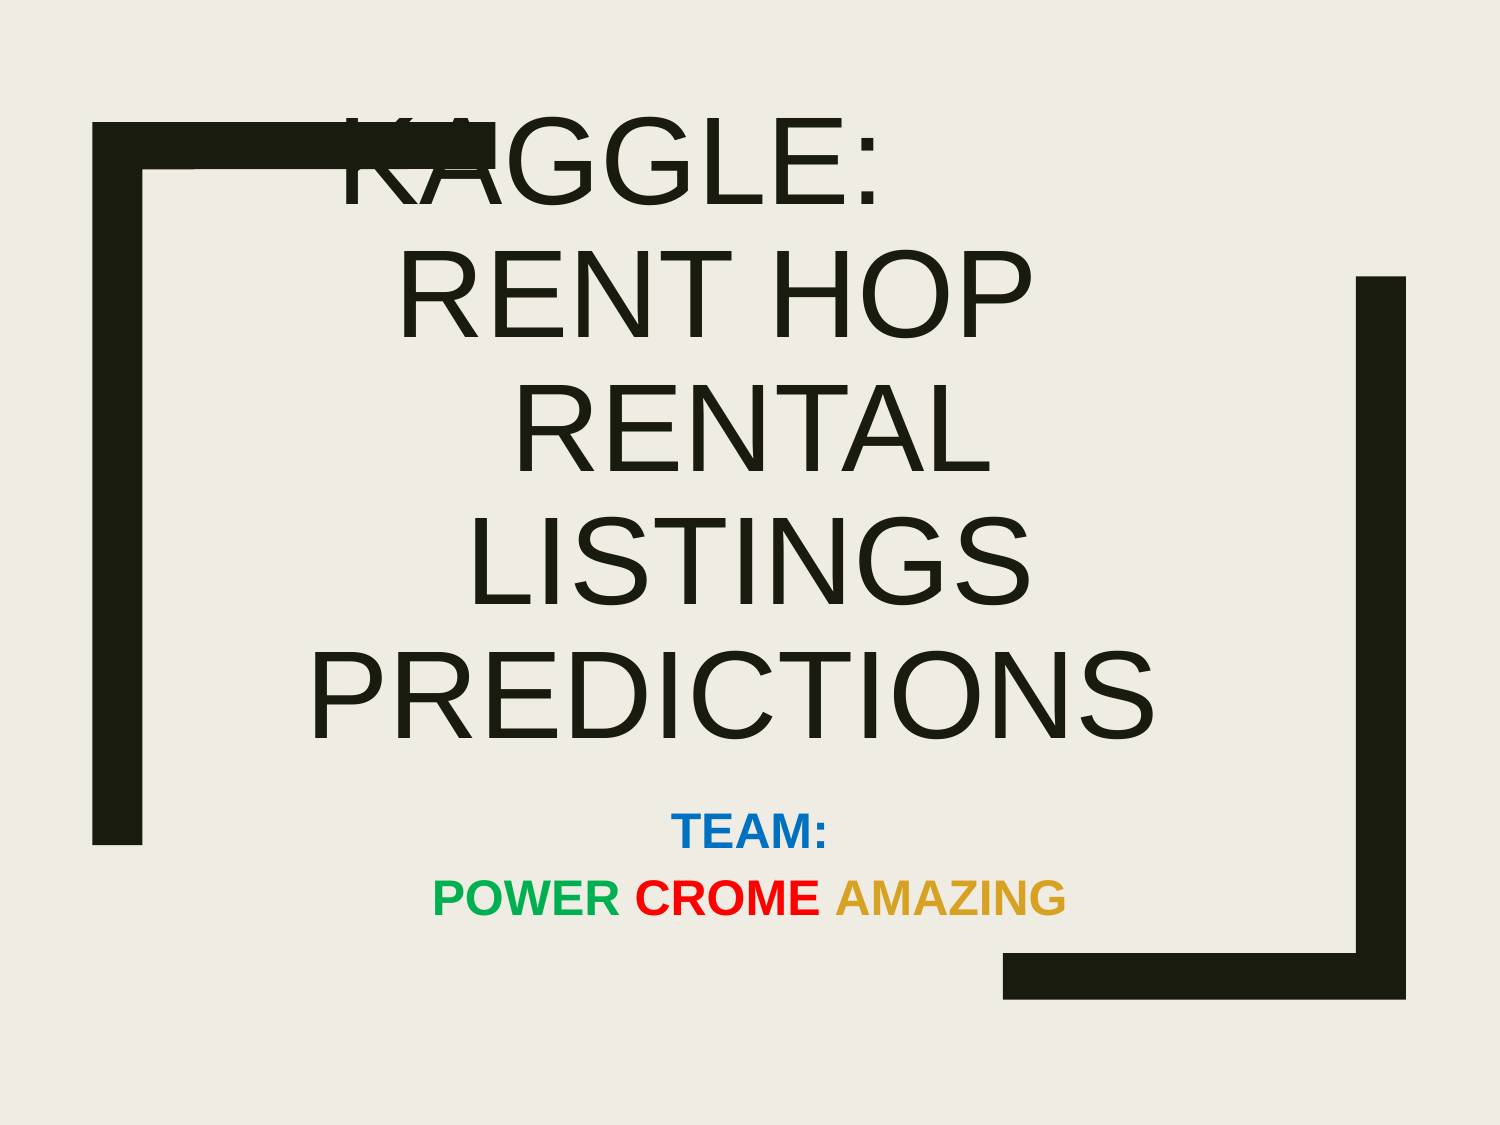

# Kaggle:         Rent Hop   Rental Listings predictions
TEAM:
POWER CROME AMAZING